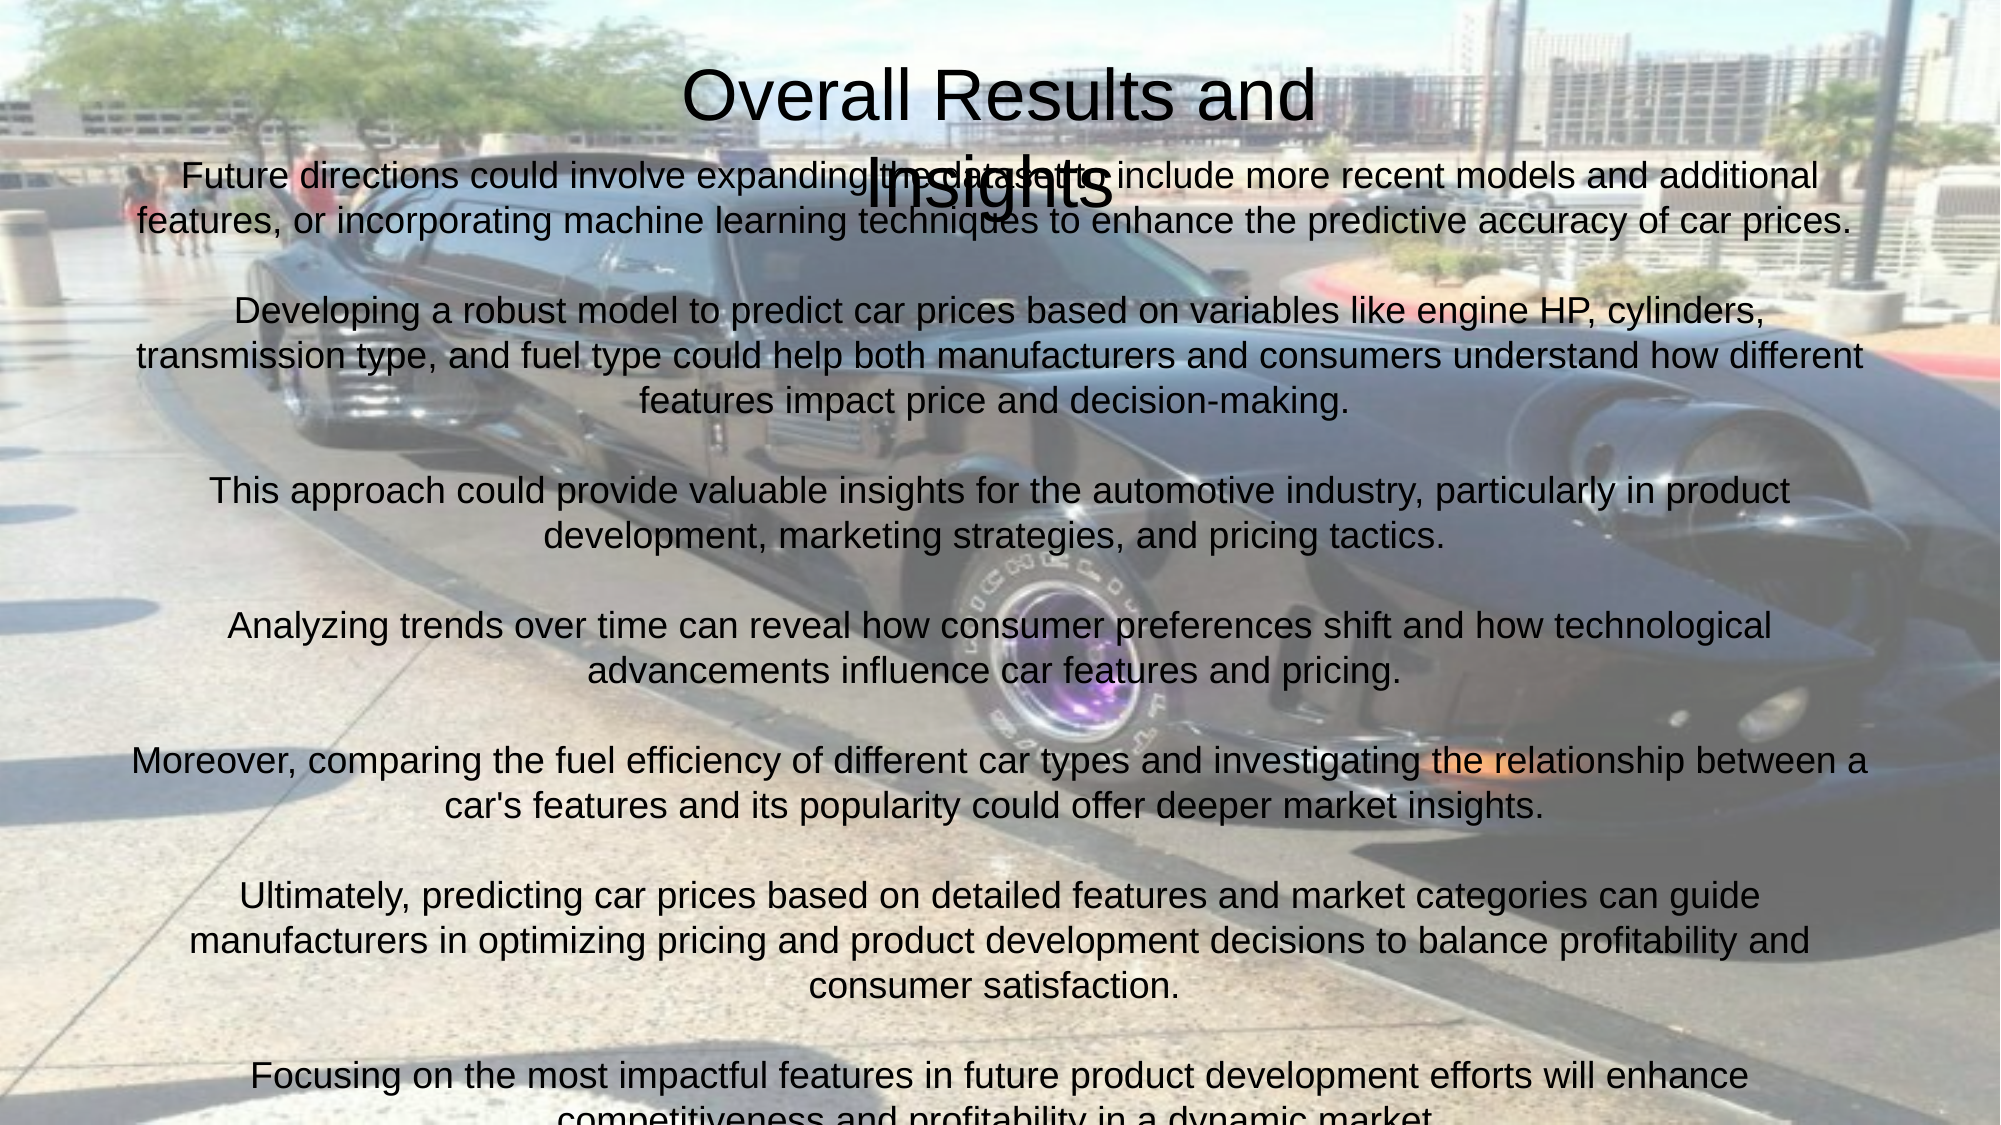

Overall Results and Insights
Future directions could involve expanding the dataset to include more recent models and additional features, or incorporating machine learning techniques to enhance the predictive accuracy of car prices.

Developing a robust model to predict car prices based on variables like engine HP, cylinders, transmission type, and fuel type could help both manufacturers and consumers understand how different features impact price and decision-making.

This approach could provide valuable insights for the automotive industry, particularly in product development, marketing strategies, and pricing tactics.

Analyzing trends over time can reveal how consumer preferences shift and how technological advancements influence car features and pricing.

Moreover, comparing the fuel efficiency of different car types and investigating the relationship between a car's features and its popularity could offer deeper market insights.

Ultimately, predicting car prices based on detailed features and market categories can guide manufacturers in optimizing pricing and product development decisions to balance profitability and consumer satisfaction.

Focusing on the most impactful features in future product development efforts will enhance competitiveness and profitability in a dynamic market.